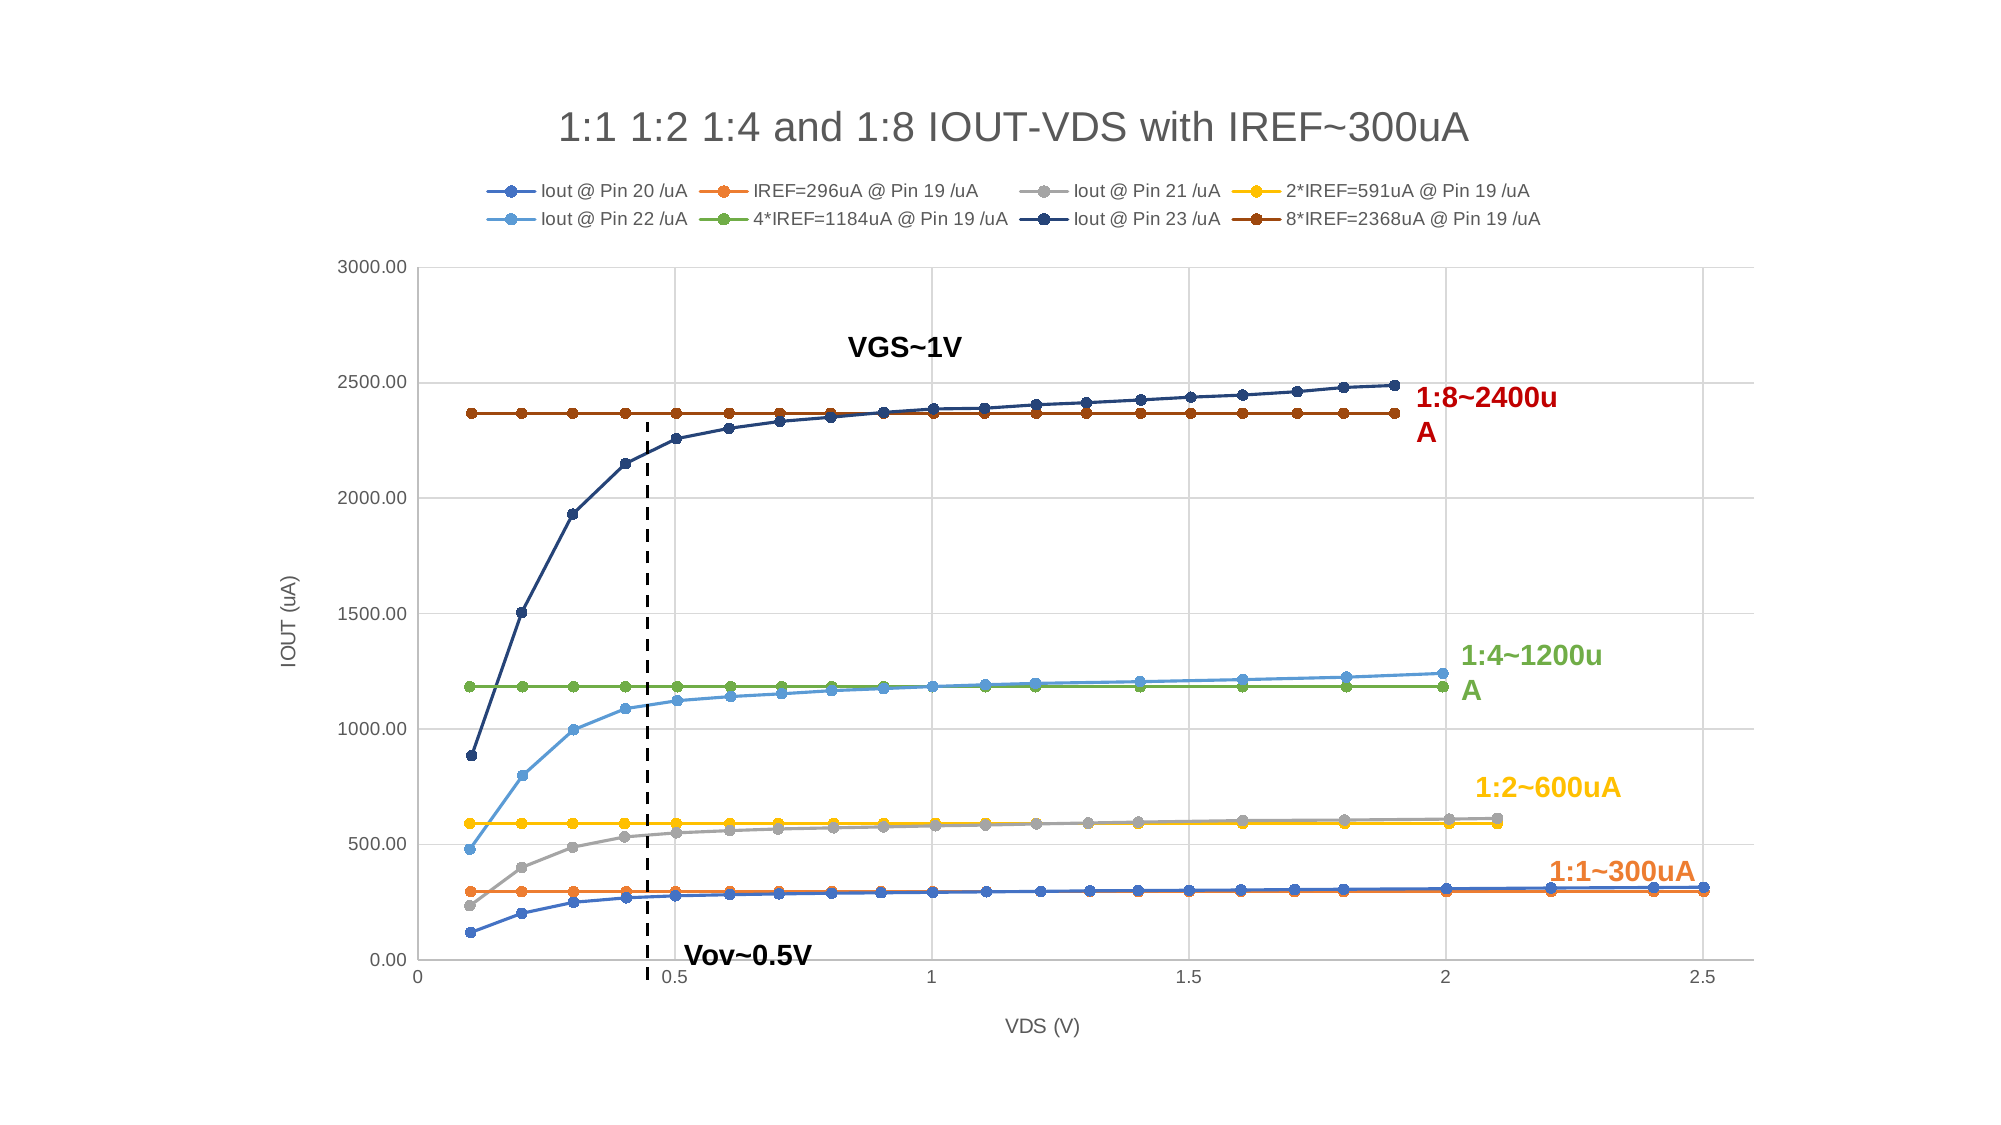

### Chart: 1:1 1:2 1:4 and 1:8 IOUT-VDS with IREF~300uA

| Category | Iout @ Pin 20 /uA | IREF=296uA @ Pin 19 /uA | Iout @ Pin 21 /uA | 2*IREF=591uA @ Pin 19 /uA | Iout @ Pin 22 /uA | 4*IREF=1184uA @ Pin 19 /uA | Iout @ Pin 23 /uA | 8*IREF=2368uA @ Pin 19 /uA |
|---|---|---|---|---|---|---|---|---|
VGS~1V
1:8~2400uA
1:4~1200uA
1:2~600uA
1:1~300uA
Vov~0.5V